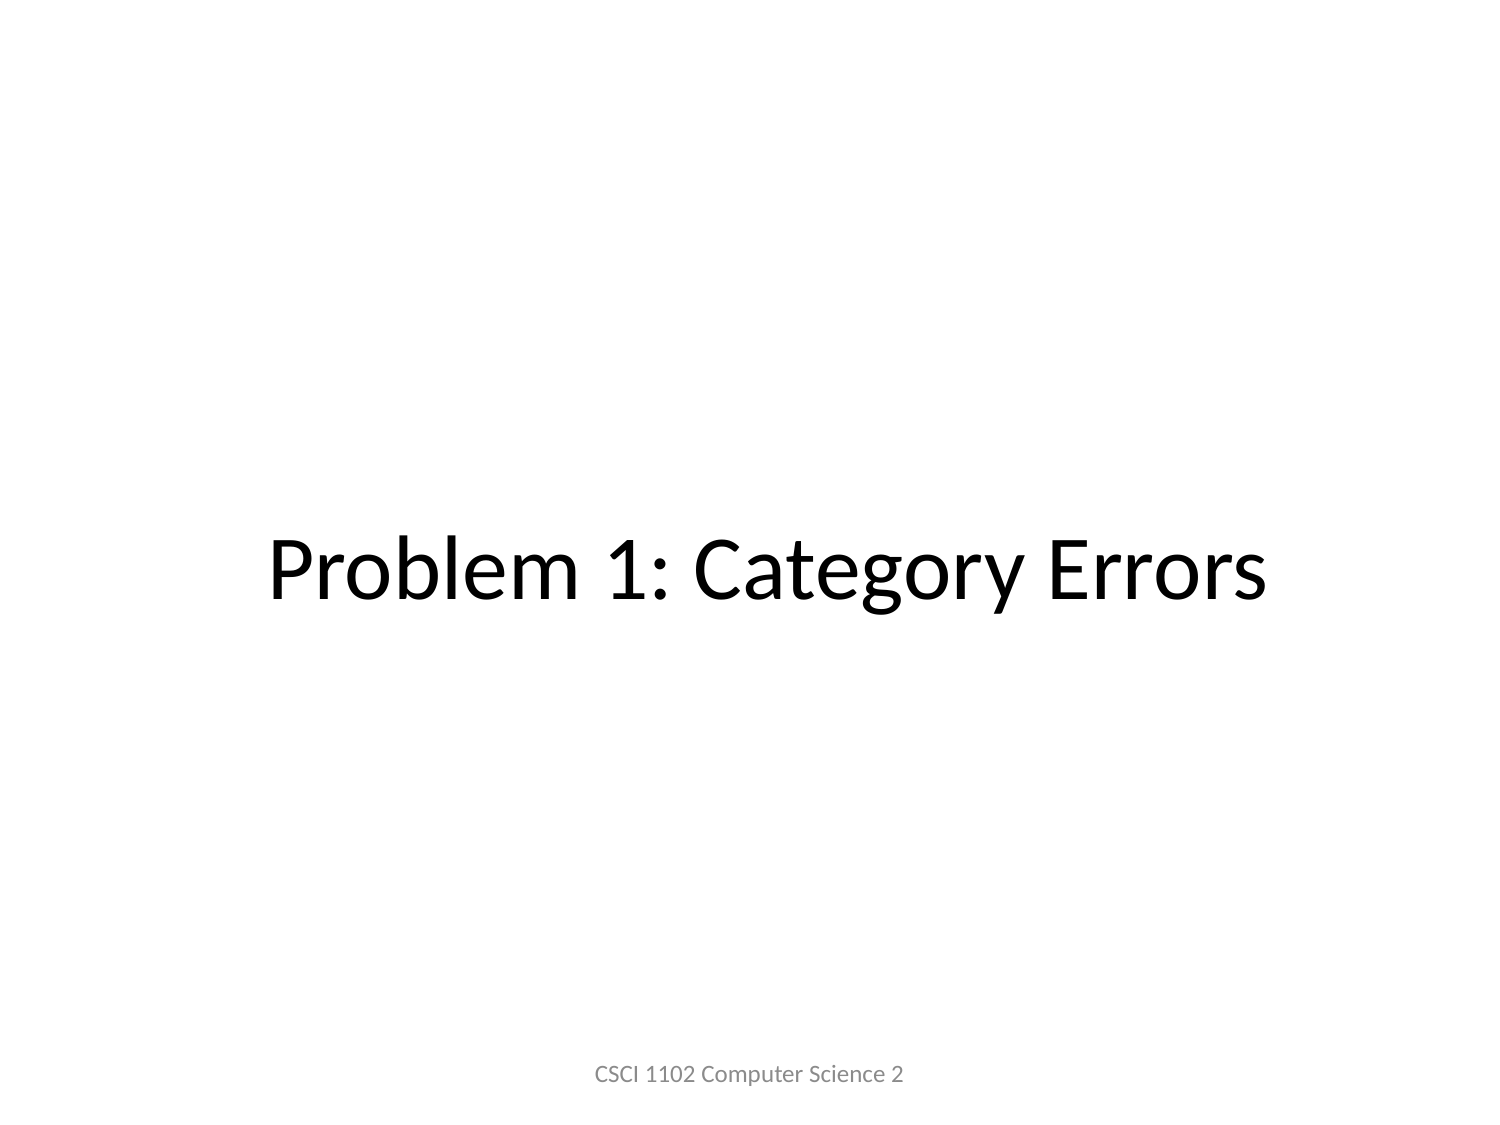

# Problem 1: Category Errors
CSCI 1102 Computer Science 2